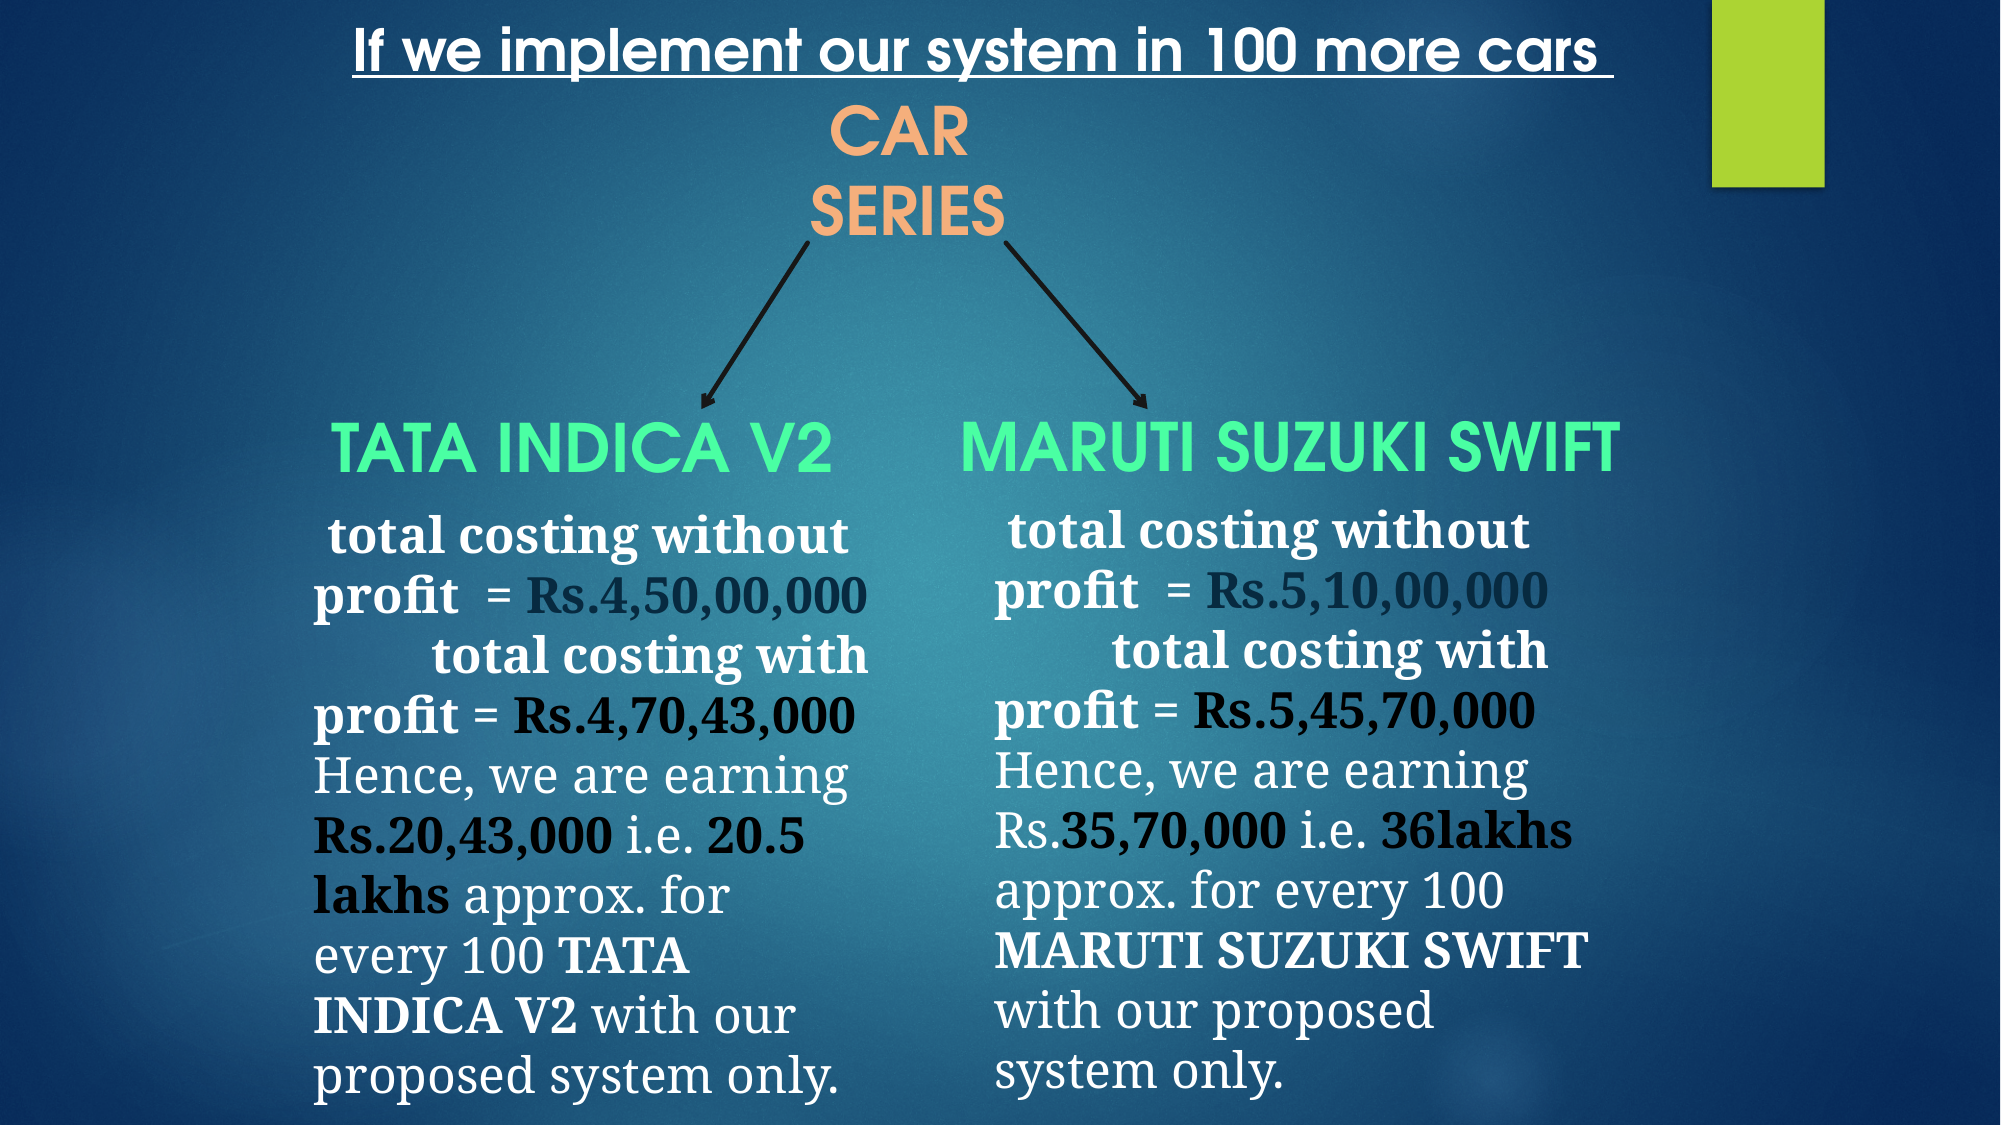

If we implement our system in 100 more cars
CAR
SERIES
MARUTI SUZUKI SWIFT
TATA INDICA V2
 total costing without profit  = Rs.5,10,00,000
         total costing with profit = Rs.5,45,70,000
Hence, we are earning Rs.35,70,000 i.e. 36lakhs approx. for every 100 MARUTI SUZUKI SWIFT with our proposed system only.
 total costing without profit  = Rs.4,50,00,000
         total costing with profit = Rs.4,70,43,000
Hence, we are earning
Rs.20,43,000 i.e. 20.5 lakhs approx. for every 100 TATA INDICA V2 with our proposed system only.